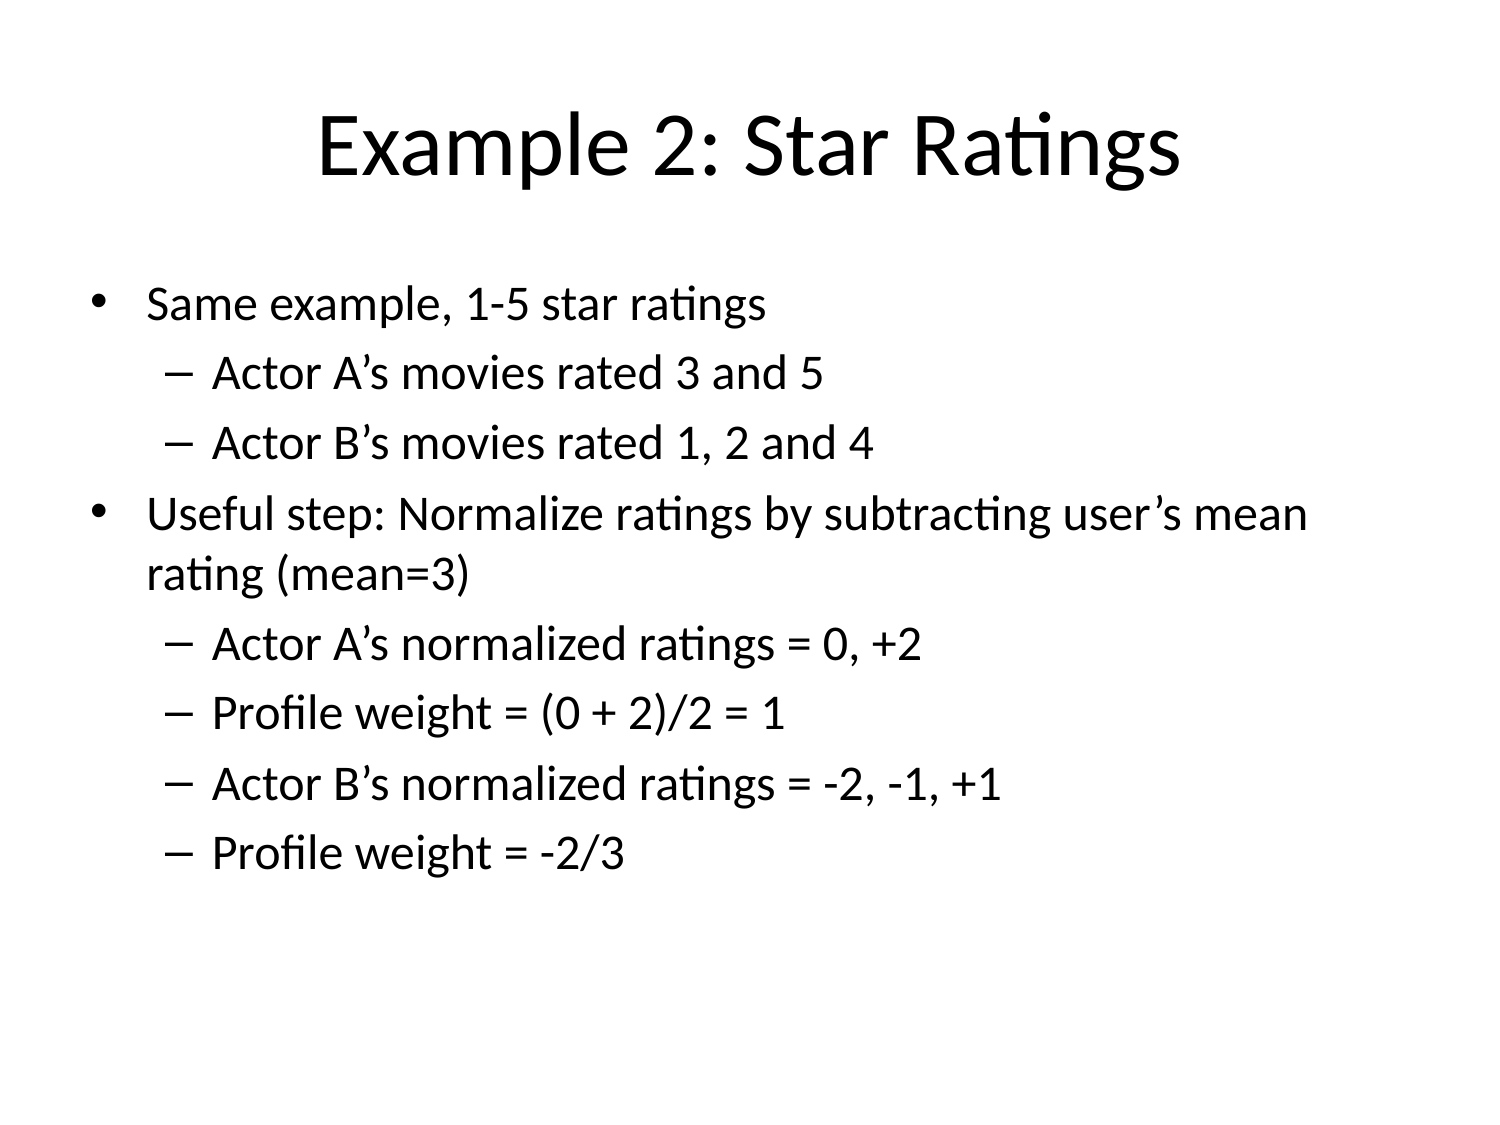

# Example 2: Star Ratings
Same example, 1-5 star ratings
Actor A’s movies rated 3 and 5
Actor B’s movies rated 1, 2 and 4
Useful step: Normalize ratings by subtracting user’s mean rating (mean=3)
Actor A’s normalized ratings = 0, +2
Profile weight = (0 + 2)/2 = 1
Actor B’s normalized ratings = -2, -1, +1
Profile weight = -2/3